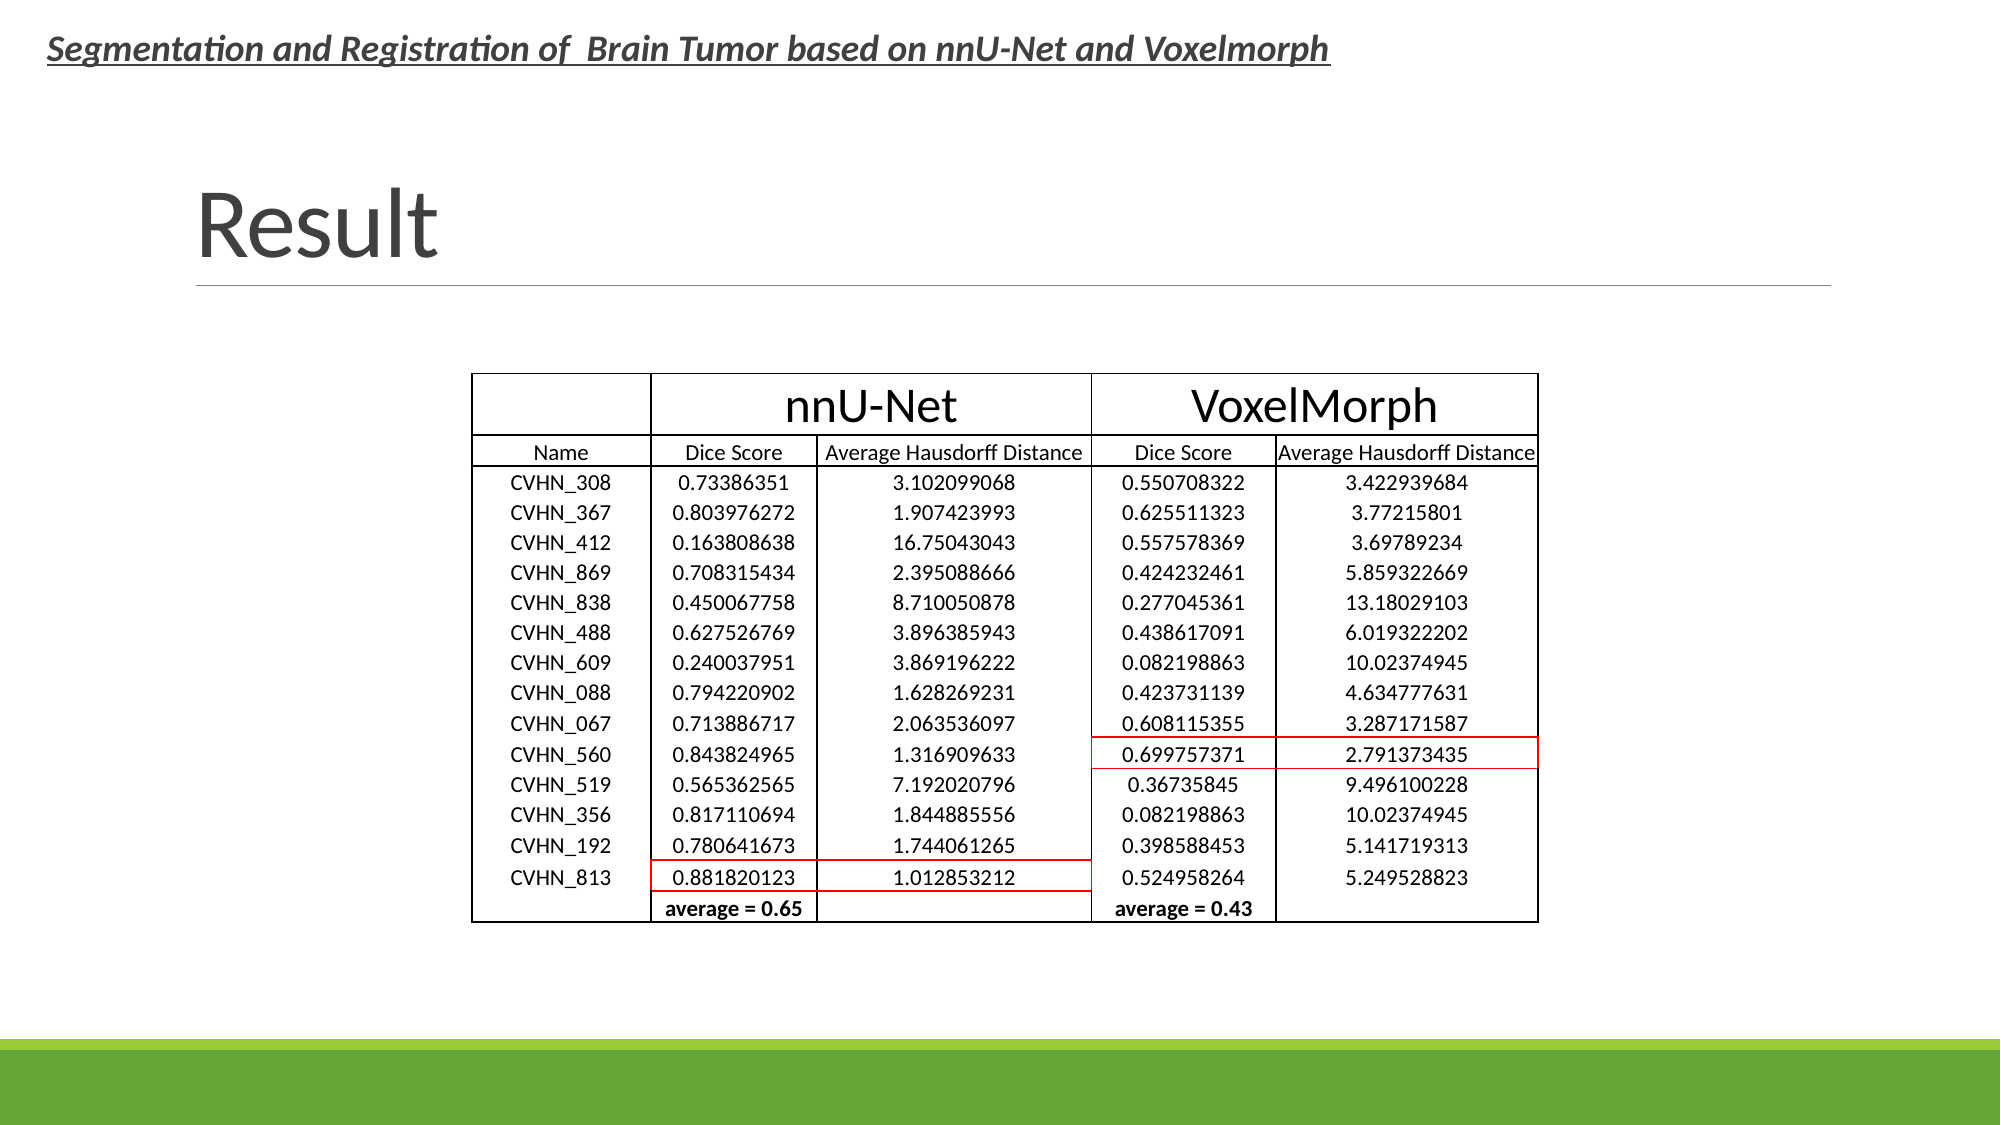

Segmentation and Registration of  Brain Tumor based on nnU-Net and Voxelmorph
# Result
|  | nnU-Net |  | VoxelMorph |  |
| --- | --- | --- | --- | --- |
| Name | Dice Score | Average Hausdorff Distance | Dice Score | Average Hausdorff Distance |
| CVHN\_308 | 0.73386351 | 3.102099068 | 0.550708322 | 3.422939684 |
| CVHN\_367 | 0.803976272 | 1.907423993 | 0.625511323 | 3.77215801 |
| CVHN\_412 | 0.163808638 | 16.75043043 | 0.557578369 | 3.69789234 |
| CVHN\_869 | 0.708315434 | 2.395088666 | 0.424232461 | 5.859322669 |
| CVHN\_838 | 0.450067758 | 8.710050878 | 0.277045361 | 13.18029103 |
| CVHN\_488 | 0.627526769 | 3.896385943 | 0.438617091 | 6.019322202 |
| CVHN\_609 | 0.240037951 | 3.869196222 | 0.082198863 | 10.02374945 |
| CVHN\_088 | 0.794220902 | 1.628269231 | 0.423731139 | 4.634777631 |
| CVHN\_067 | 0.713886717 | 2.063536097 | 0.608115355 | 3.287171587 |
| CVHN\_560 | 0.843824965 | 1.316909633 | 0.699757371 | 2.791373435 |
| CVHN\_519 | 0.565362565 | 7.192020796 | 0.36735845 | 9.496100228 |
| CVHN\_356 | 0.817110694 | 1.844885556 | 0.082198863 | 10.02374945 |
| CVHN\_192 | 0.780641673 | 1.744061265 | 0.398588453 | 5.141719313 |
| CVHN\_813 | 0.881820123 | 1.012853212 | 0.524958264 | 5.249528823 |
|  | average = 0.65 |  | average = 0.43 |  |